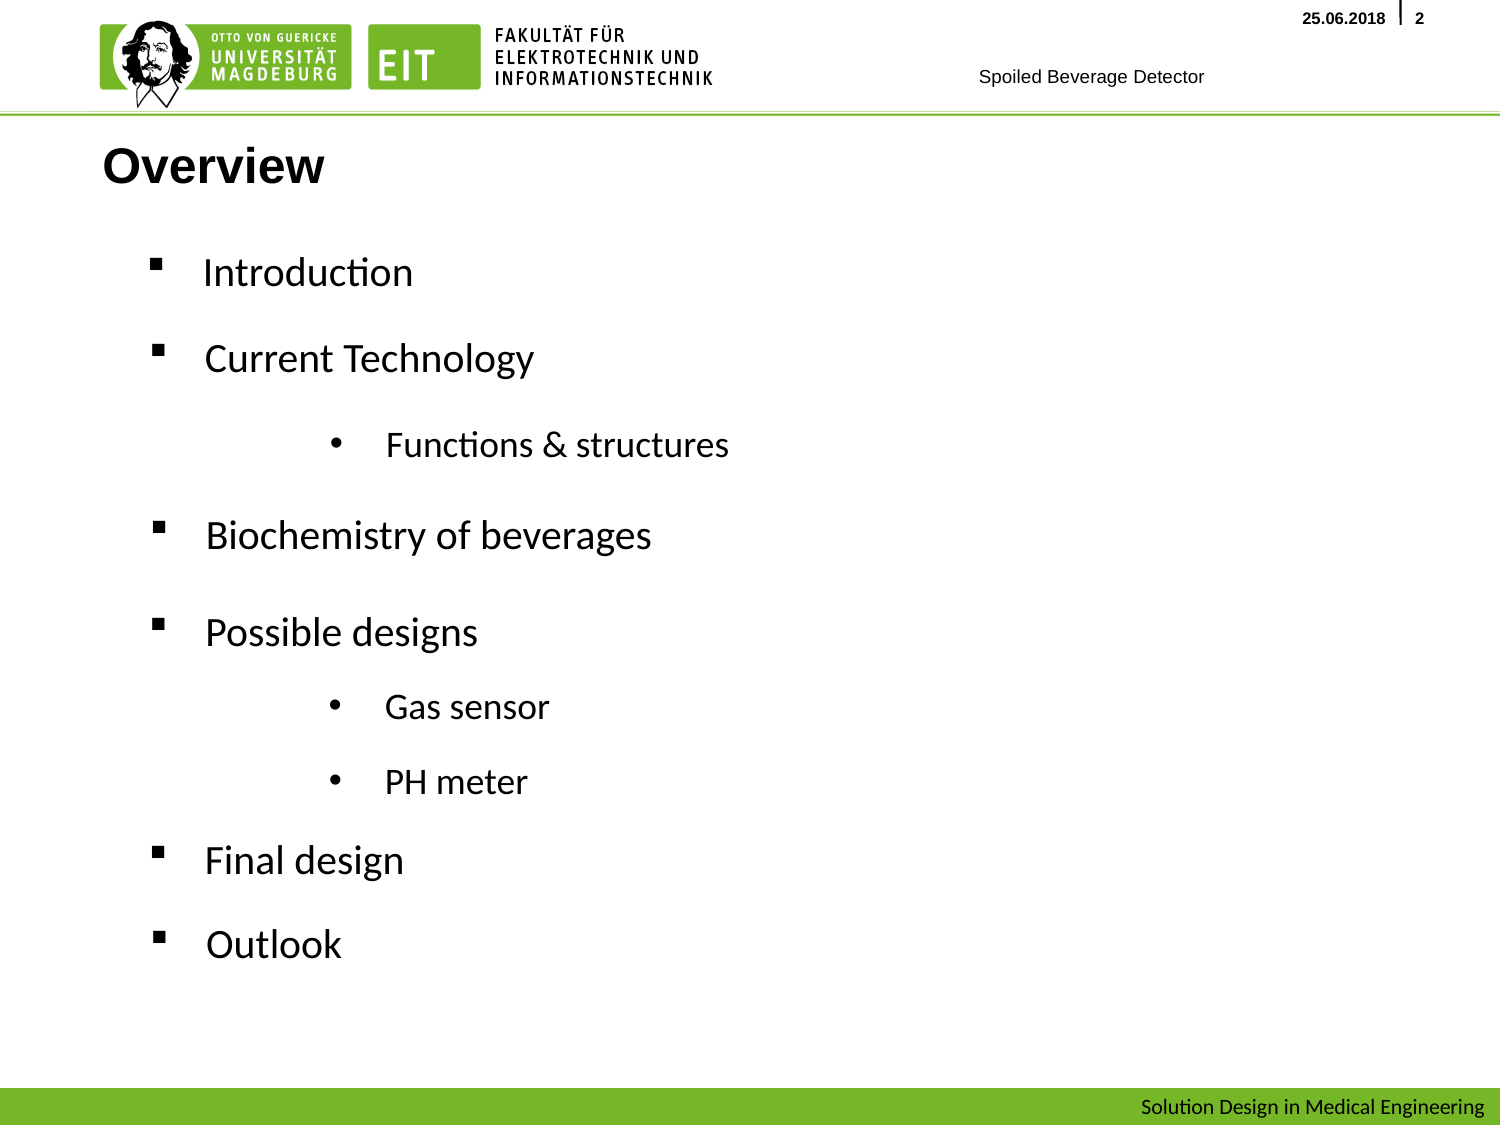

# Overview
Introduction
Current Technology
Functions & structures
Biochemistry of beverages
Possible designs
Gas sensor
PH meter
Final design
Outlook